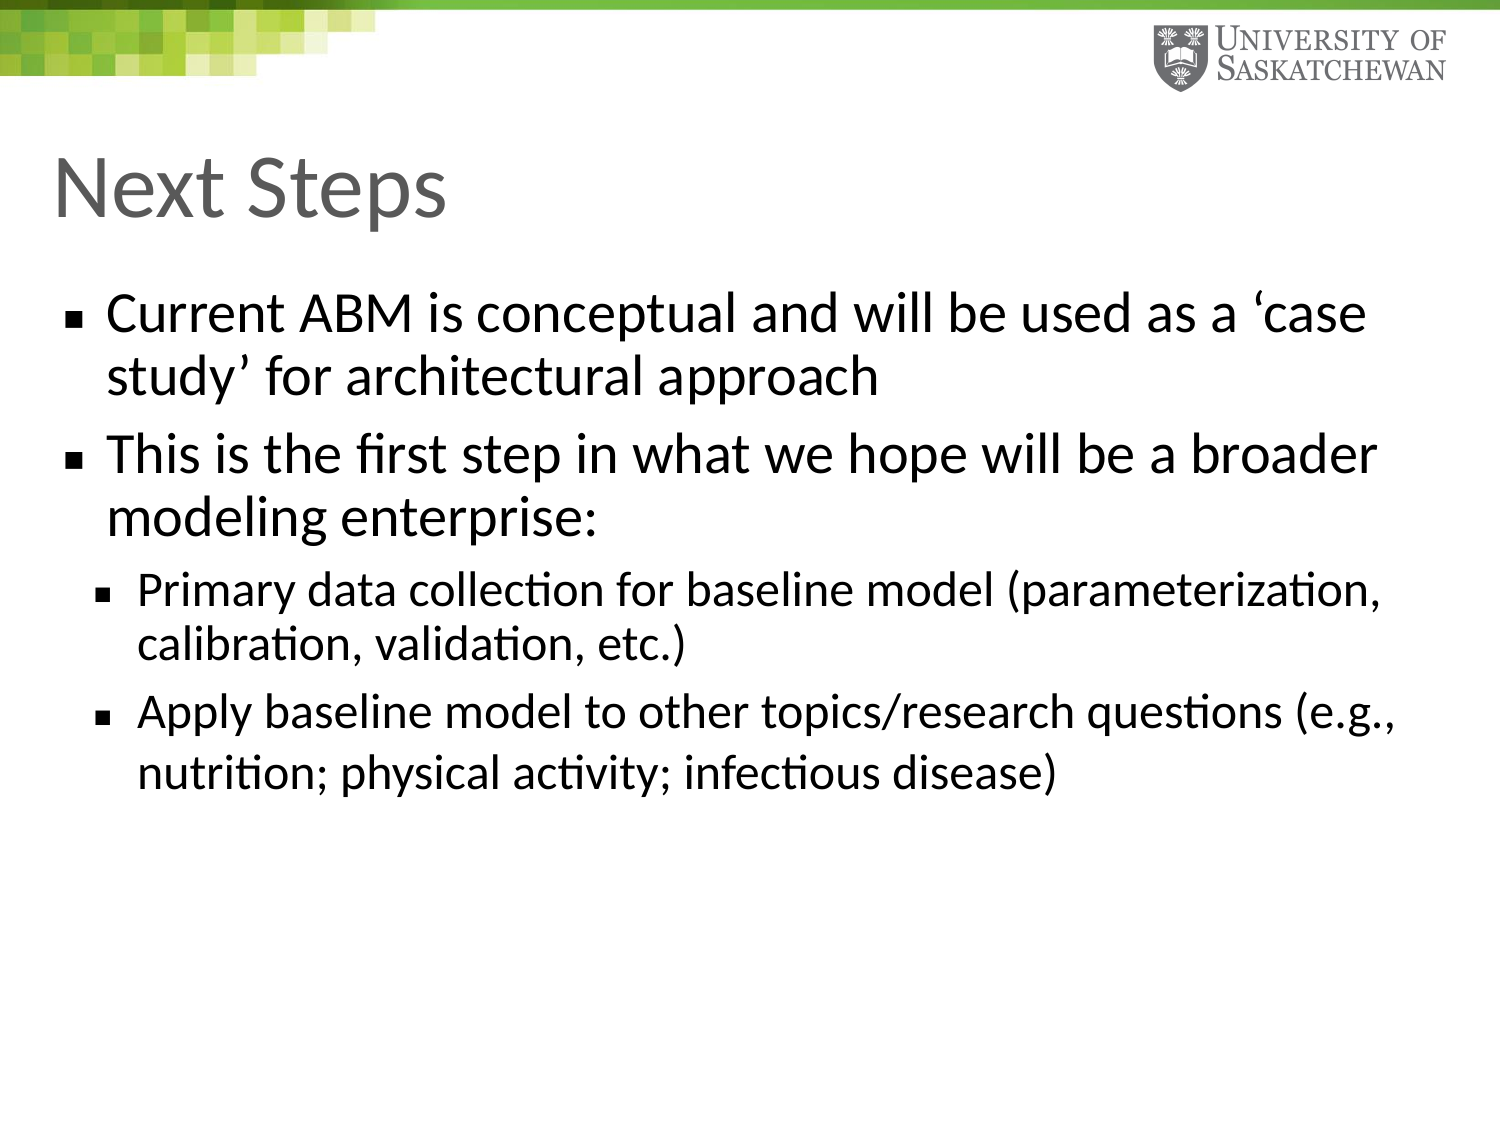

# Next Steps
Current ABM is conceptual and will be used as a ‘case study’ for architectural approach
This is the first step in what we hope will be a broader modeling enterprise:
Primary data collection for baseline model (parameterization, calibration, validation, etc.)
Apply baseline model to other topics/research questions (e.g., nutrition; physical activity; infectious disease)